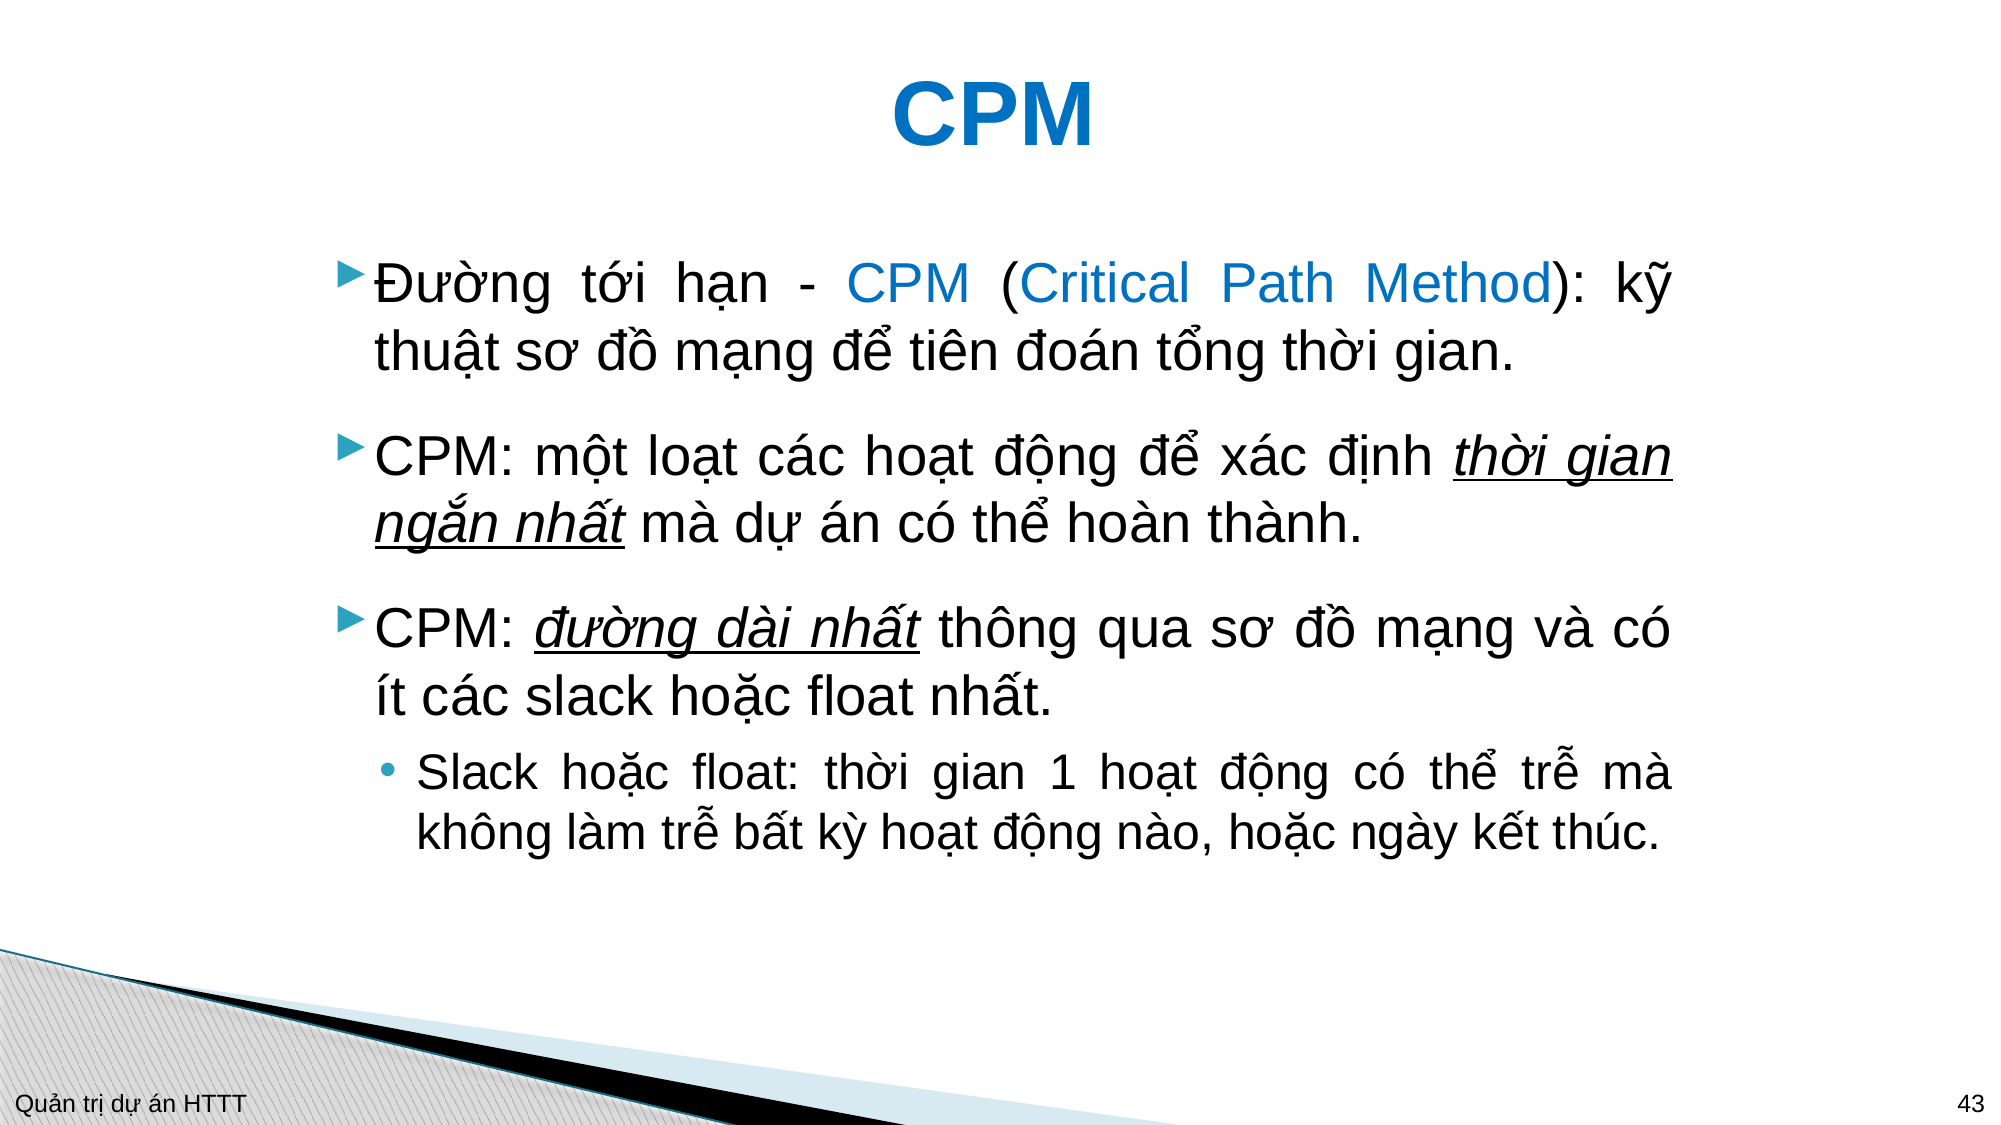

# CPM
Đường tới hạn - CPM (Critical Path Method): kỹ thuật sơ đồ mạng để tiên đoán tổng thời gian.
CPM: một loạt các hoạt động để xác định thời gian ngắn nhất mà dự án có thể hoàn thành.
CPM: đường dài nhất thông qua sơ đồ mạng và có ít các slack hoặc float nhất.
Slack hoặc float: thời gian 1 hoạt động có thể trễ mà không làm trễ bất kỳ hoạt động nào, hoặc ngày kết thúc.
43